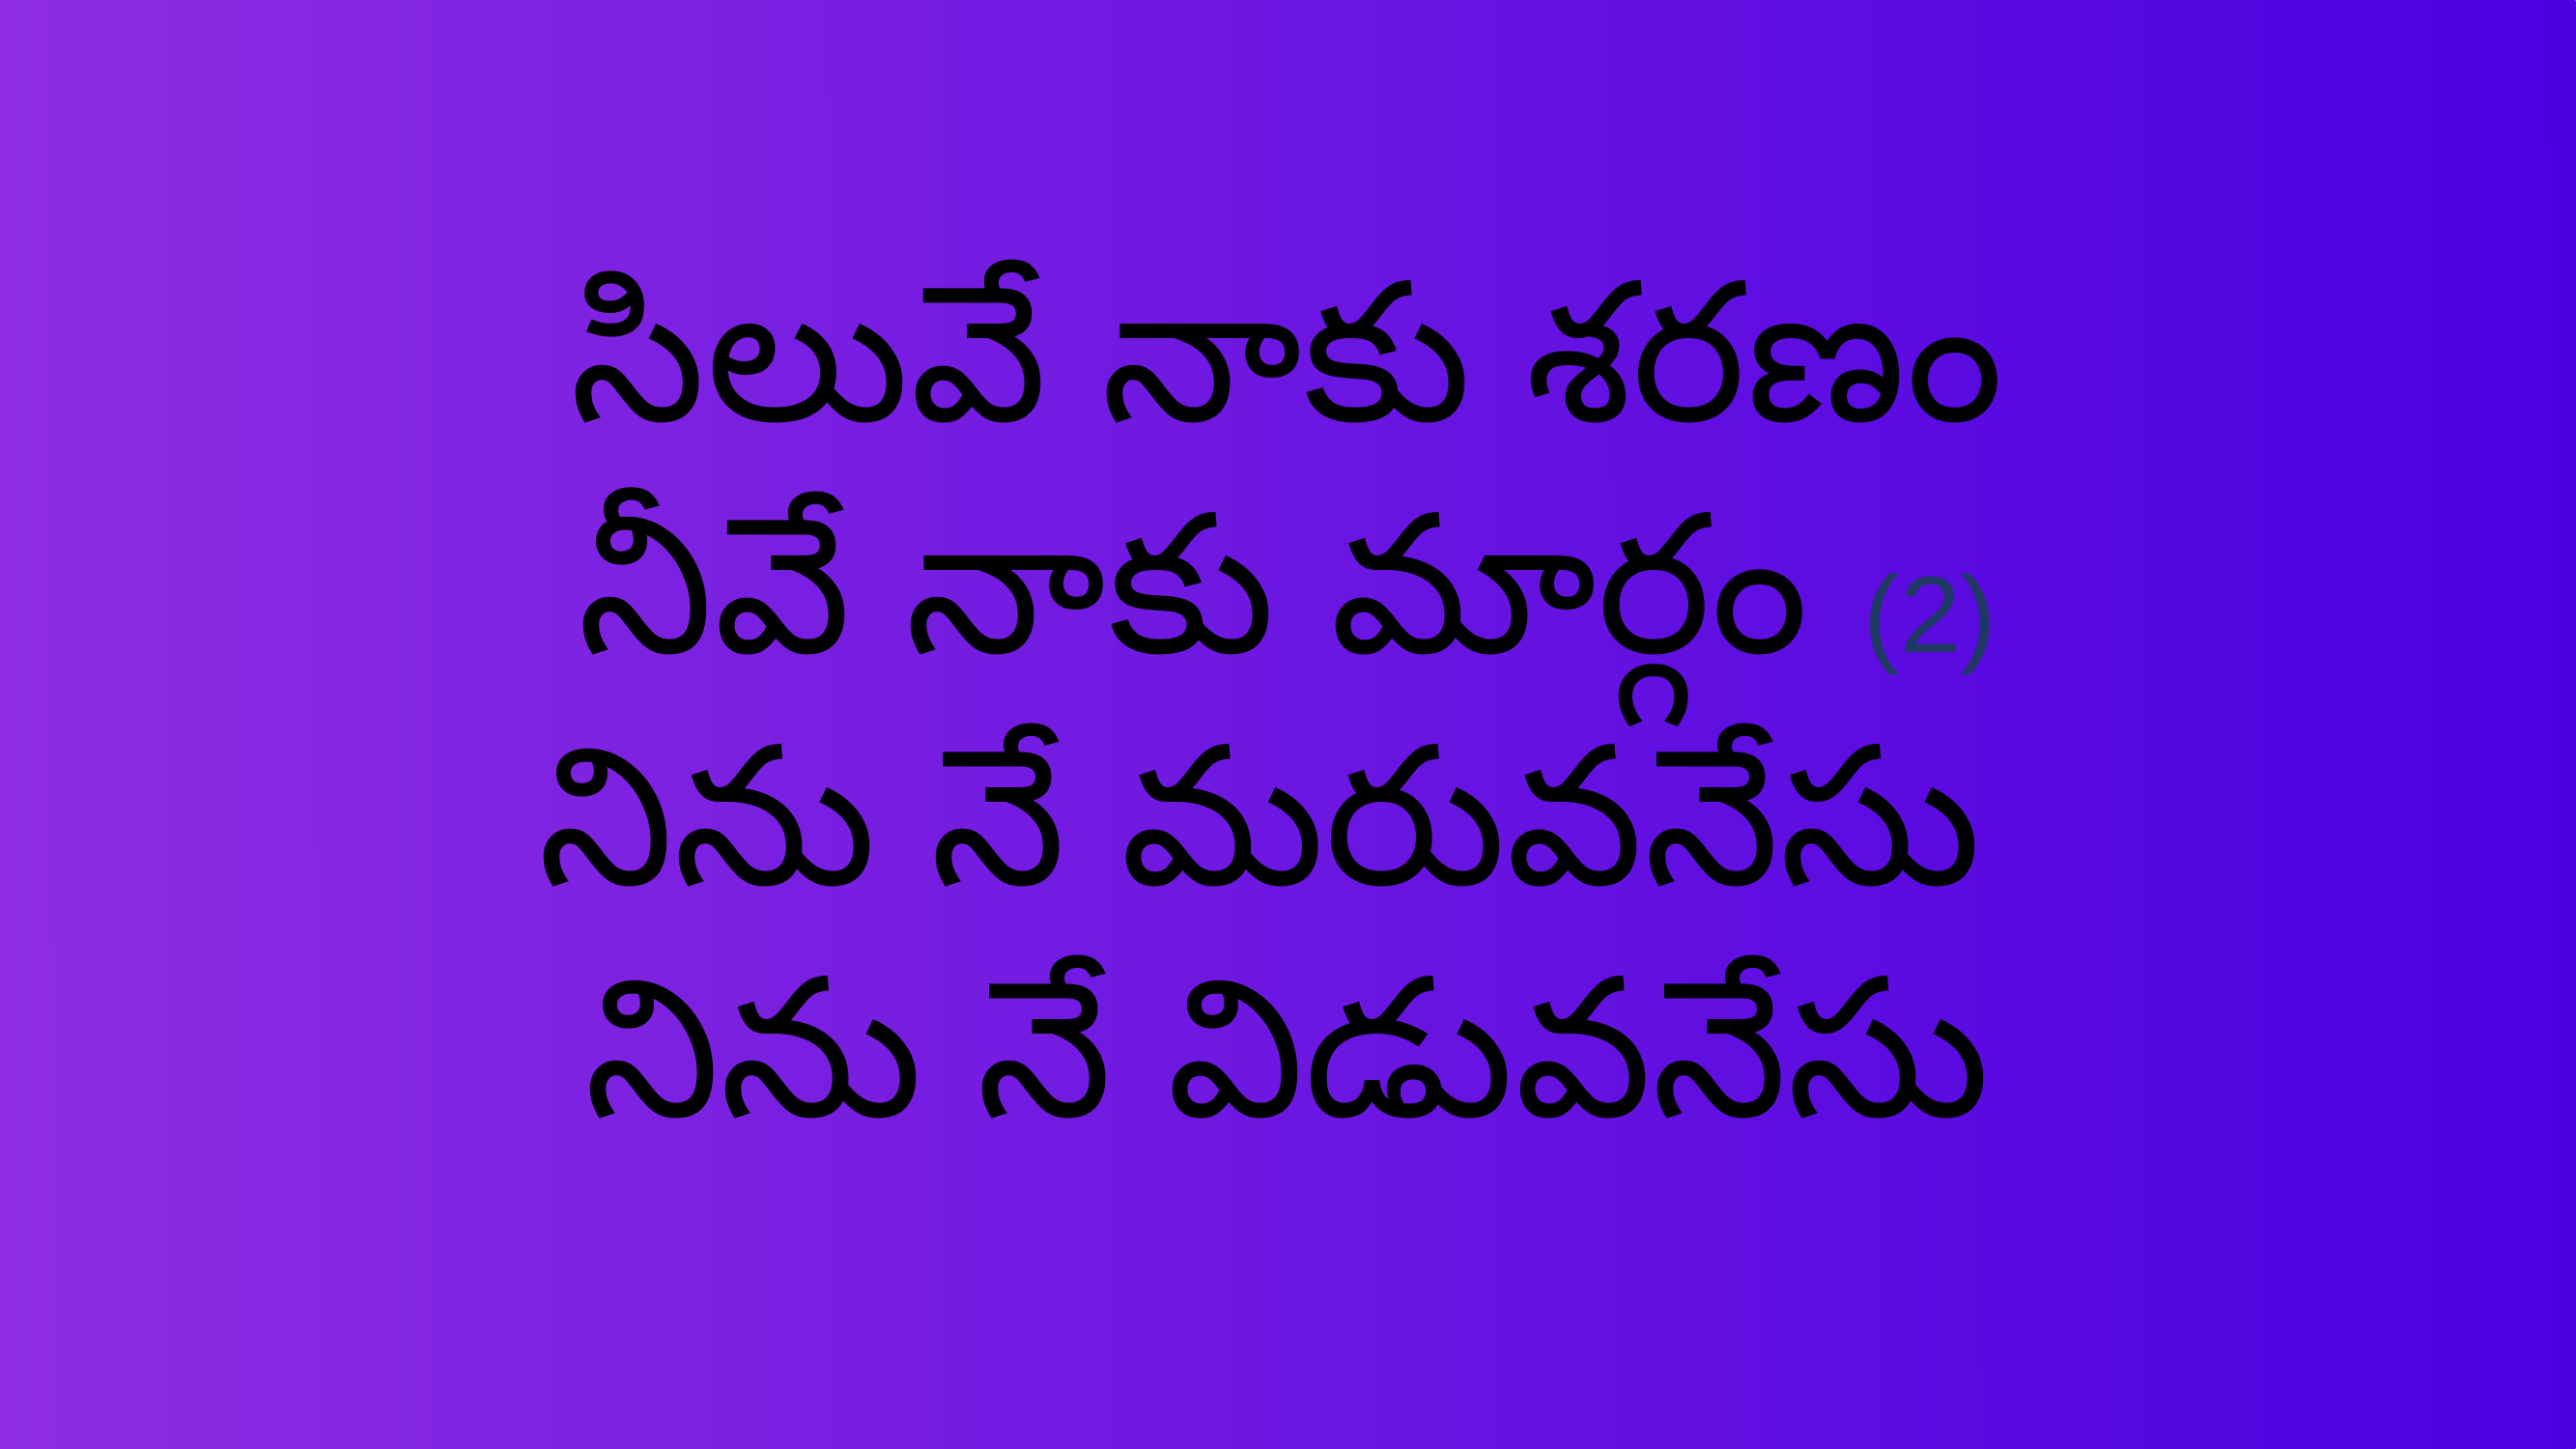

సిలువే నాకు శరణం
నీవే నాకు మార్గం (2)
నిను నే మరువనేసు
నిను నే విడువనేసు